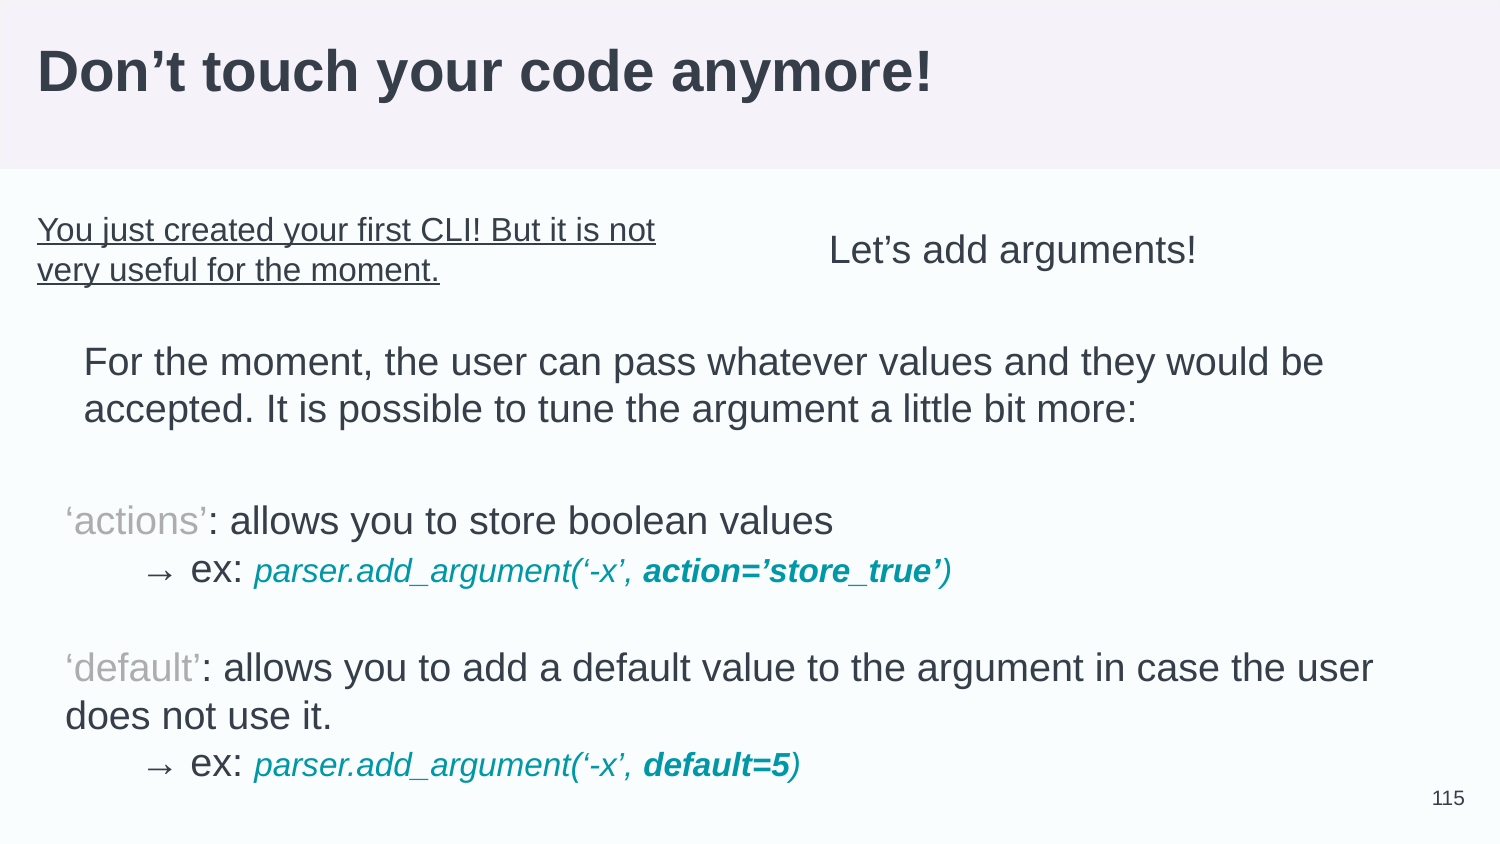

# Don’t touch your code anymore!
You just created your first CLI! But it is not very useful for the moment.
Let’s add arguments!
For the moment, the user can pass whatever values and they would be accepted. It is possible to tune the argument a little bit more:
‘actions’: allows you to store boolean values
→ ex: parser.add_argument(‘-x’, action=’store_true’)
‘default’: allows you to add a default value to the argument in case the user does not use it.
→ ex: parser.add_argument(‘-x’, default=5)
115